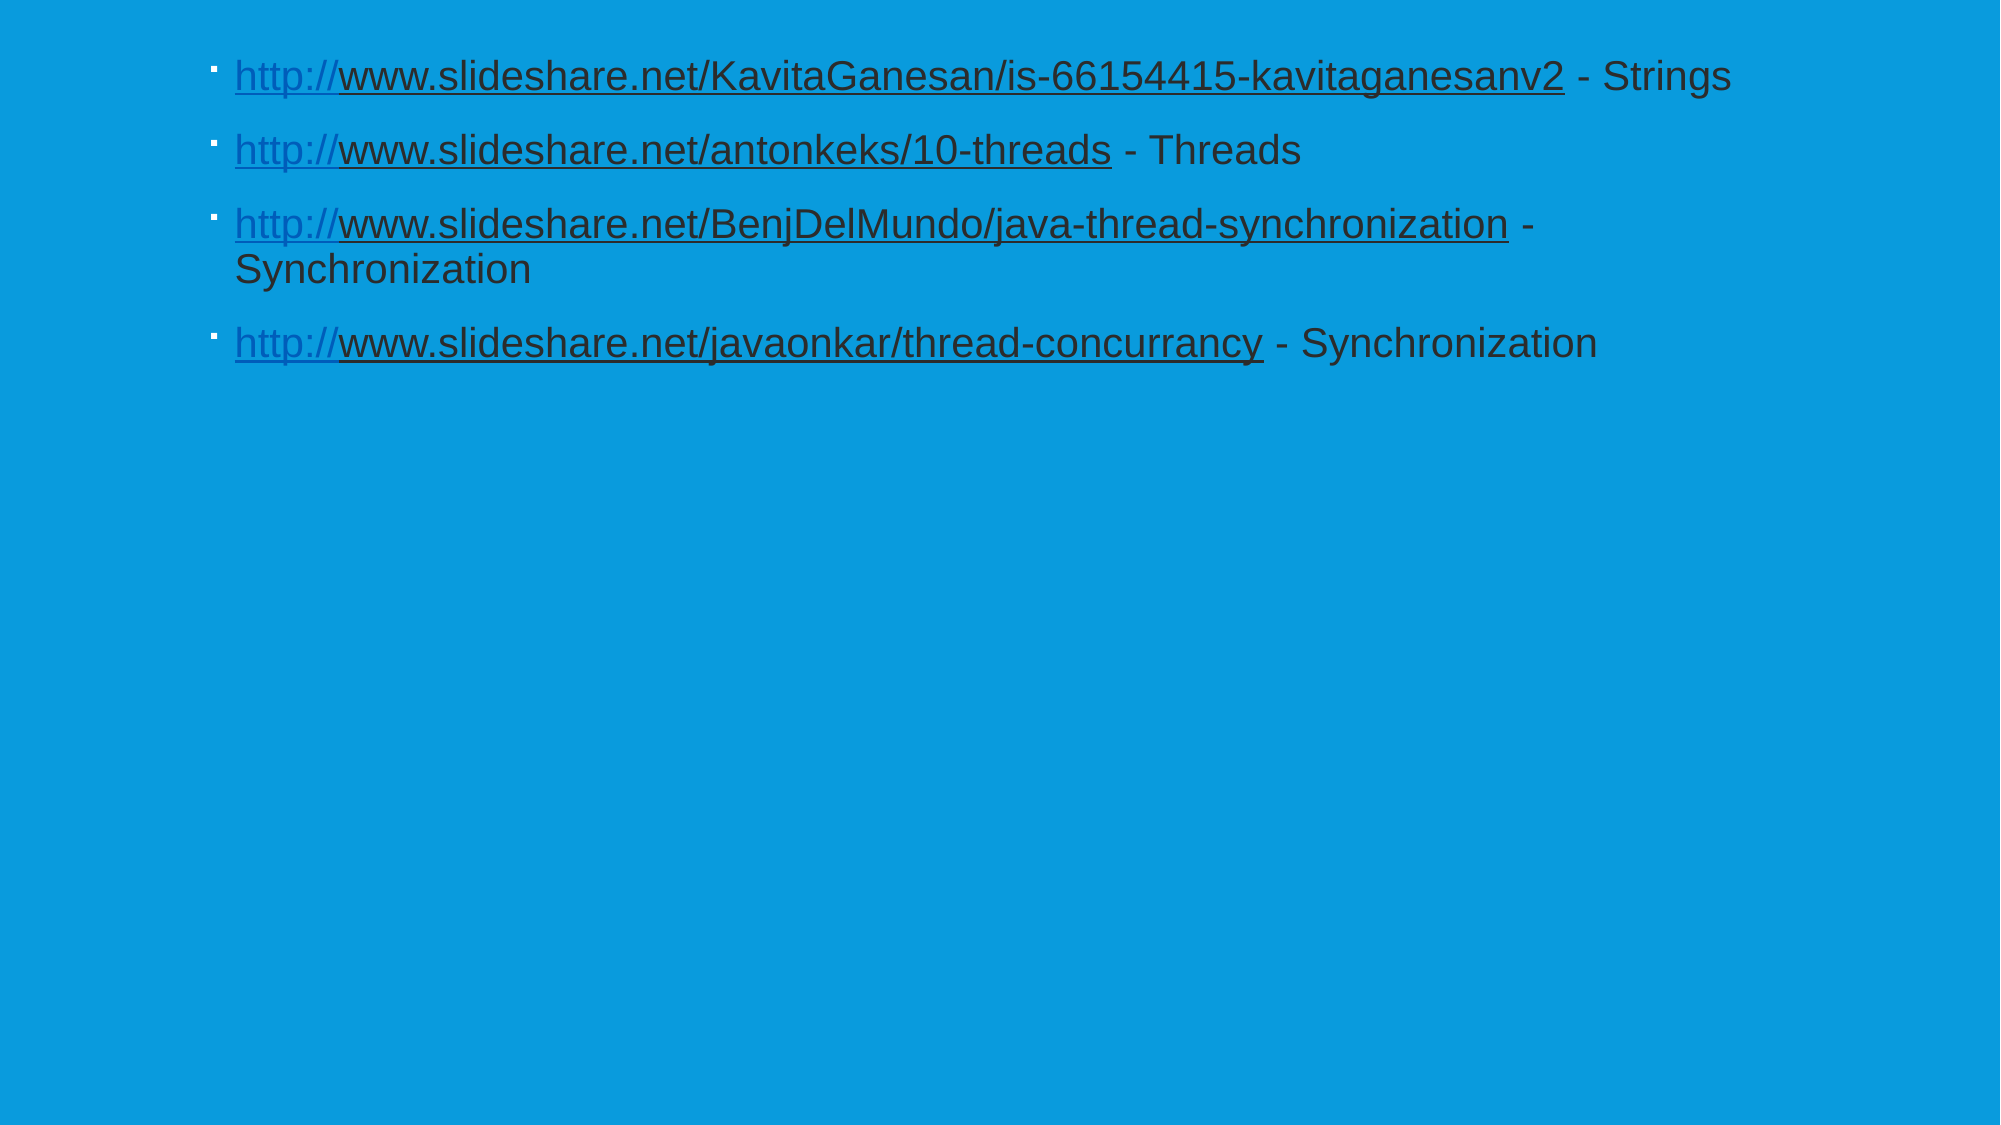

http://www.slideshare.net/KavitaGanesan/is-66154415-kavitaganesanv2 - Strings
http://www.slideshare.net/antonkeks/10-threads - Threads
http://www.slideshare.net/BenjDelMundo/java-thread-synchronization - Synchronization
http://www.slideshare.net/javaonkar/thread-concurrancy - Synchronization